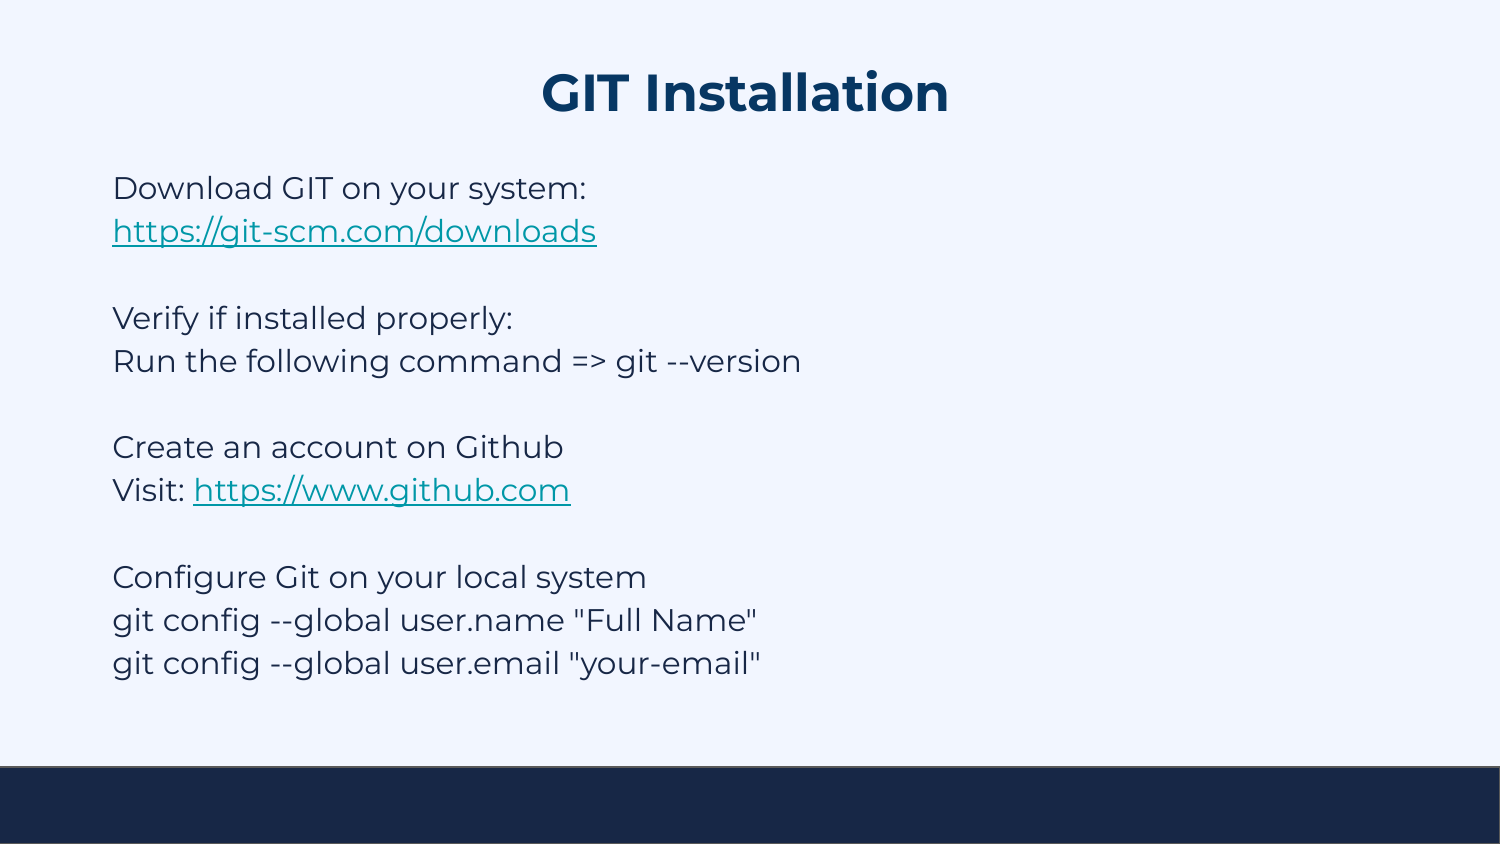

# GIT Installation
Download GIT on your system:
https://git-scm.com/downloads

Verify if installed properly:
Run the following command => git --version

Create an account on Github
Visit: https://www.github.com

Configure Git on your local system
git config --global user.name "Full Name"
git config --global user.email "your-email"